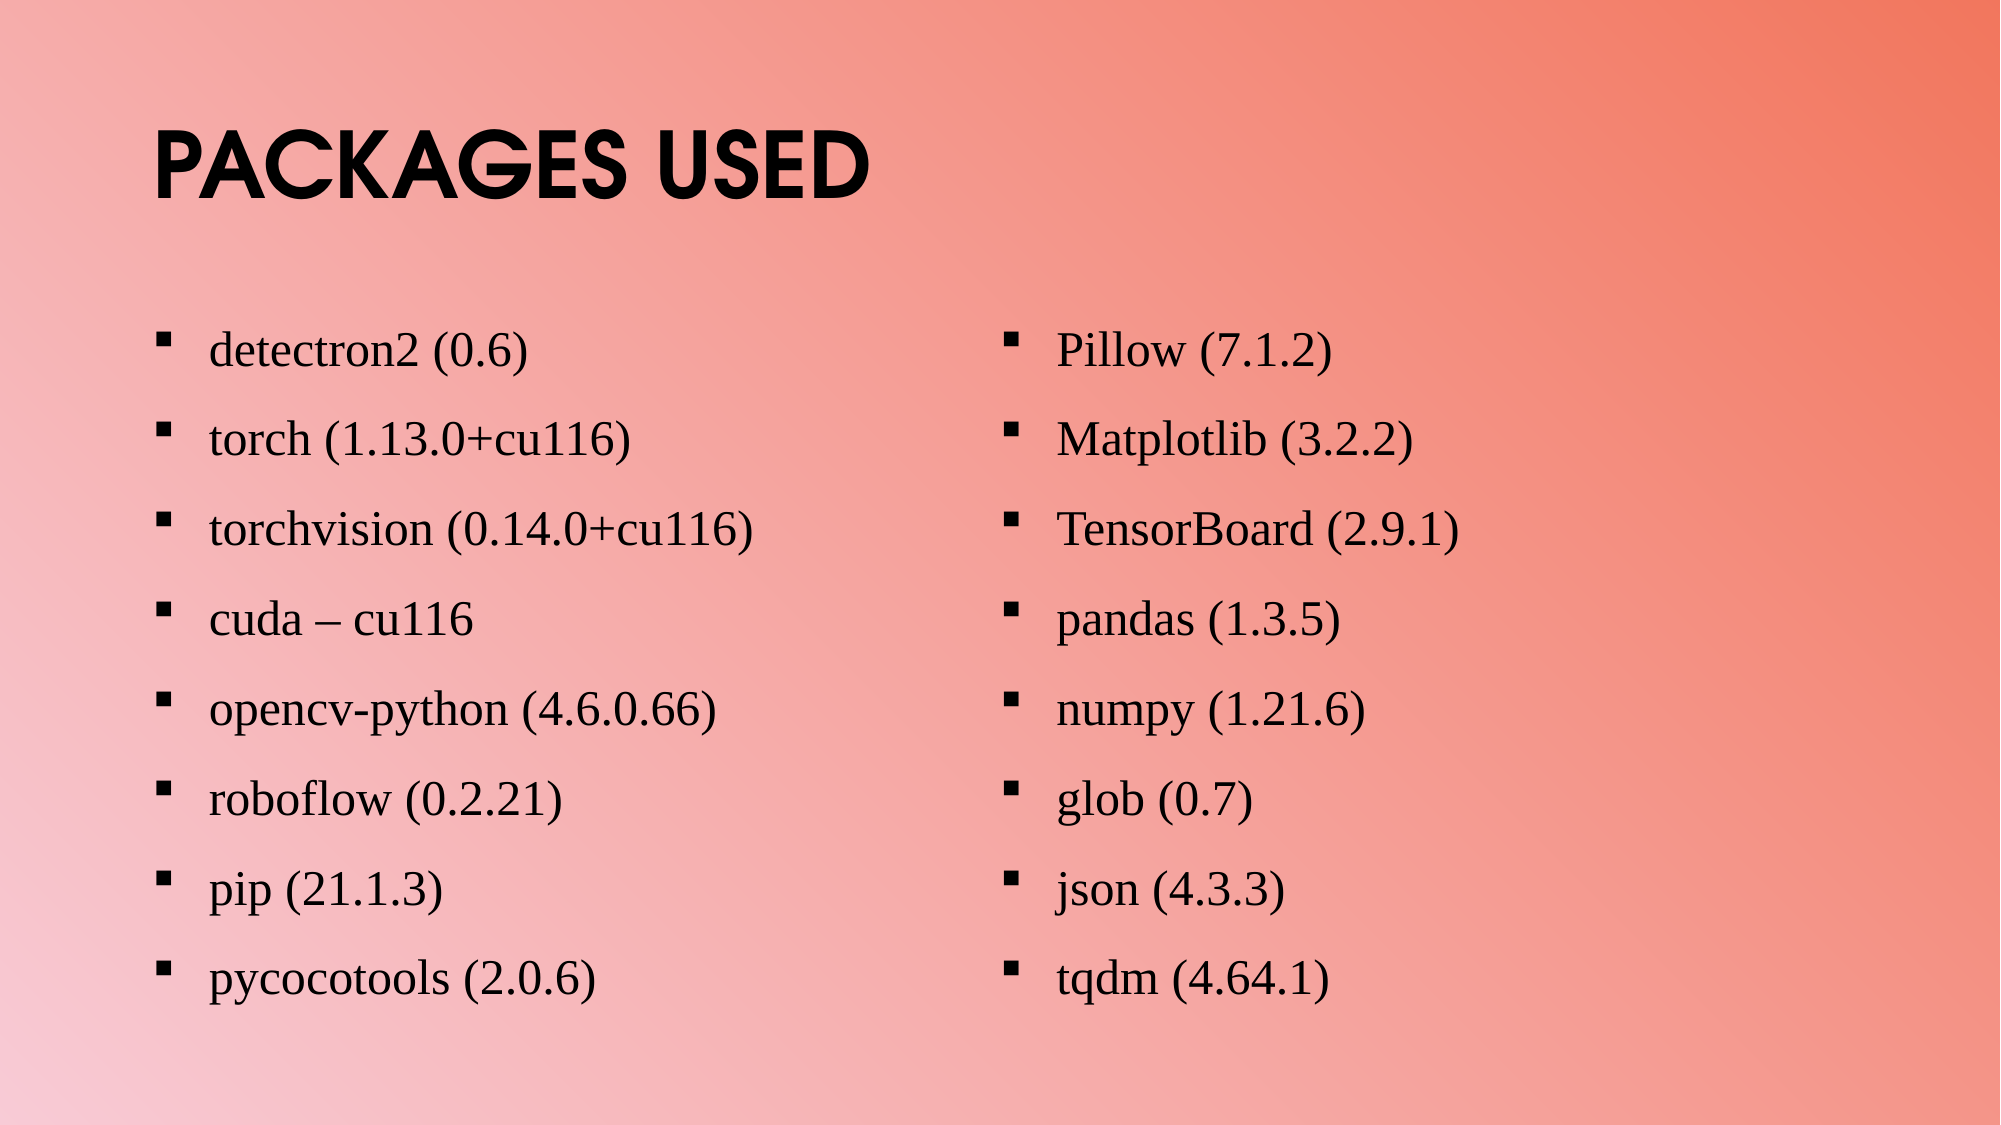

# PACKAGES USED
detectron2 (0.6)
torch (1.13.0+cu116)
torchvision (0.14.0+cu116)
cuda – cu116
opencv-python (4.6.0.66)
roboflow (0.2.21)
pip (21.1.3)
pycocotools (2.0.6)

Pillow (7.1.2)
Matplotlib (3.2.2)
TensorBoard (2.9.1)
pandas (1.3.5)
numpy (1.21.6)
glob (0.7)
json (4.3.3)
tqdm (4.64.1)